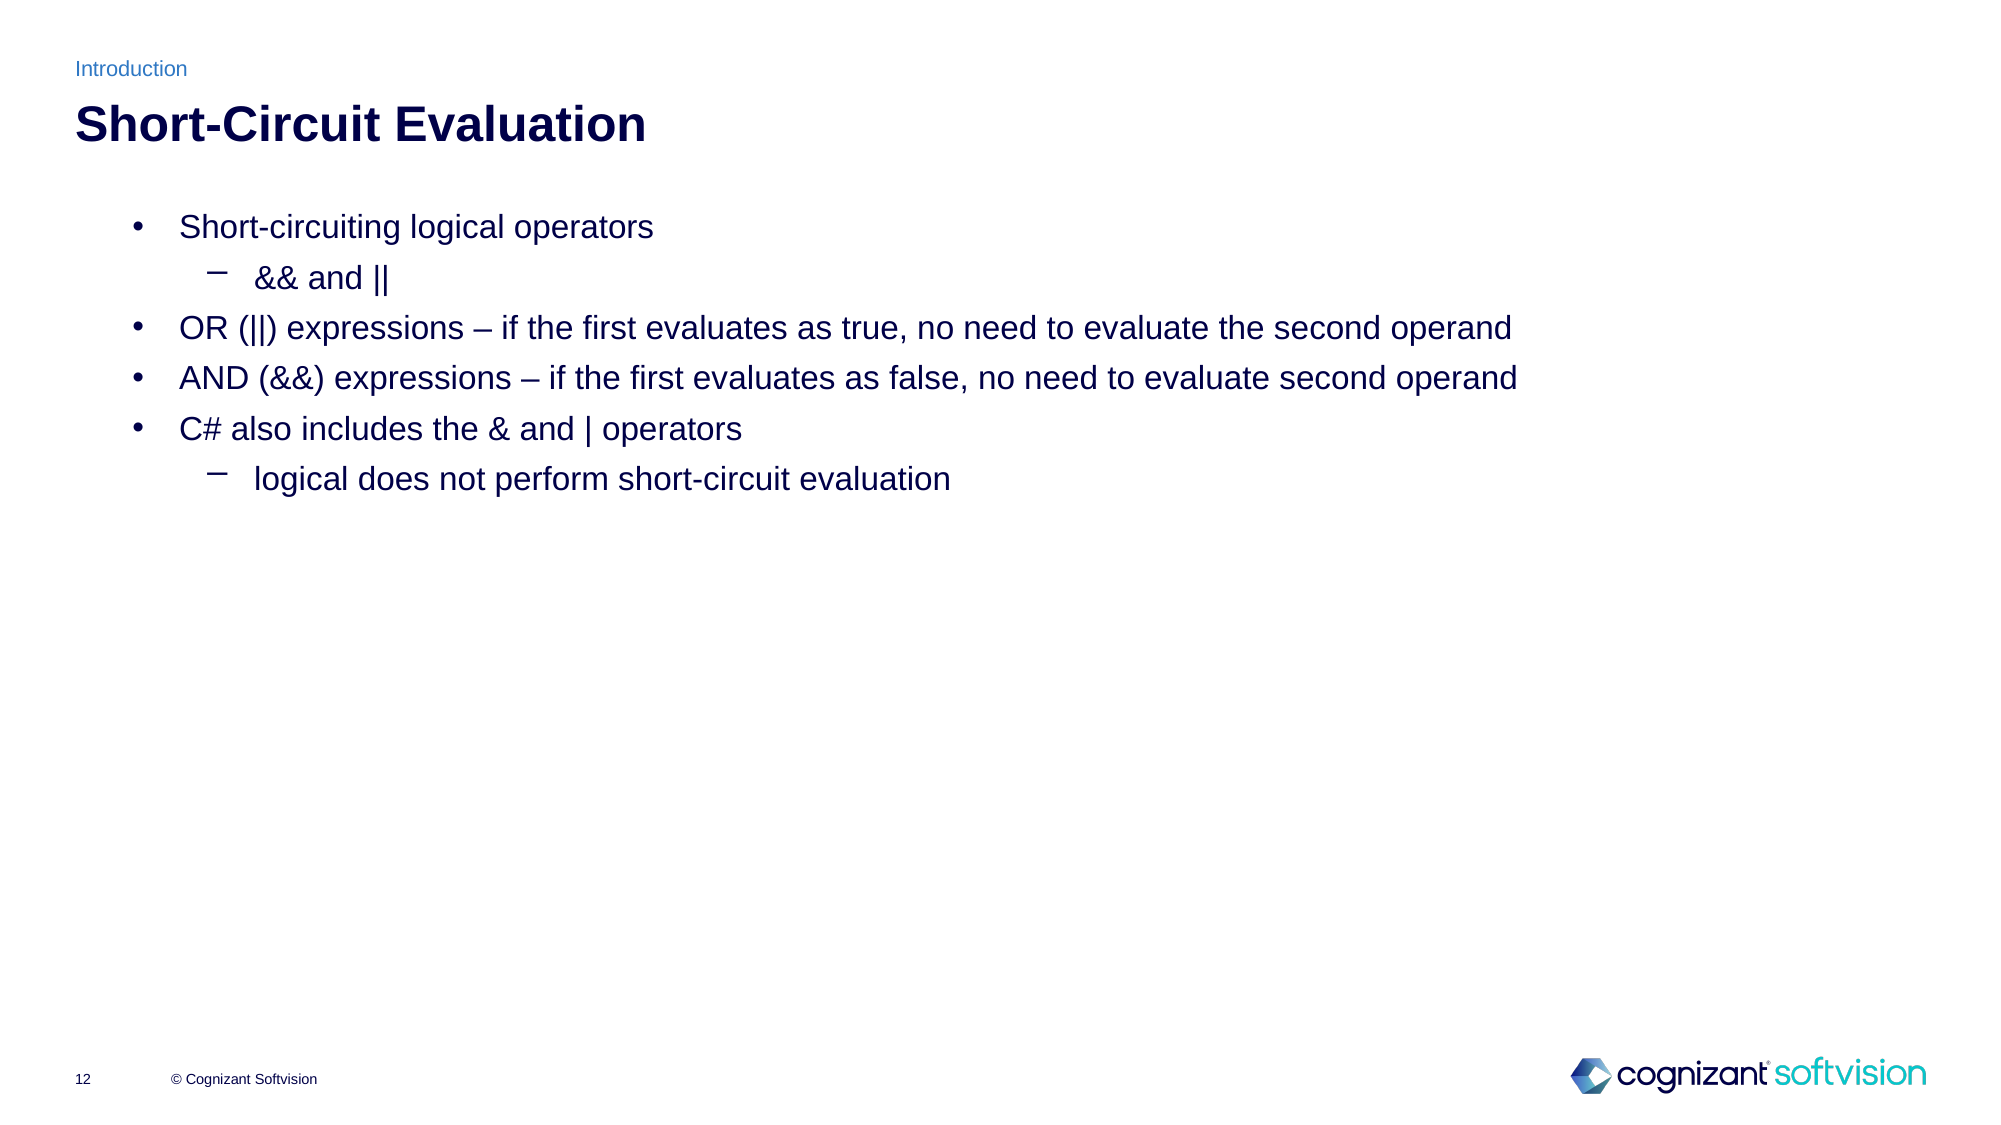

Introduction
# Short-Circuit Evaluation
Short-circuiting logical operators
&& and ||
OR (||) expressions – if the first evaluates as true, no need to evaluate the second operand
AND (&&) expressions – if the first evaluates as false, no need to evaluate second operand
C# also includes the & and | operators
logical does not perform short-circuit evaluation
© Cognizant Softvision
12